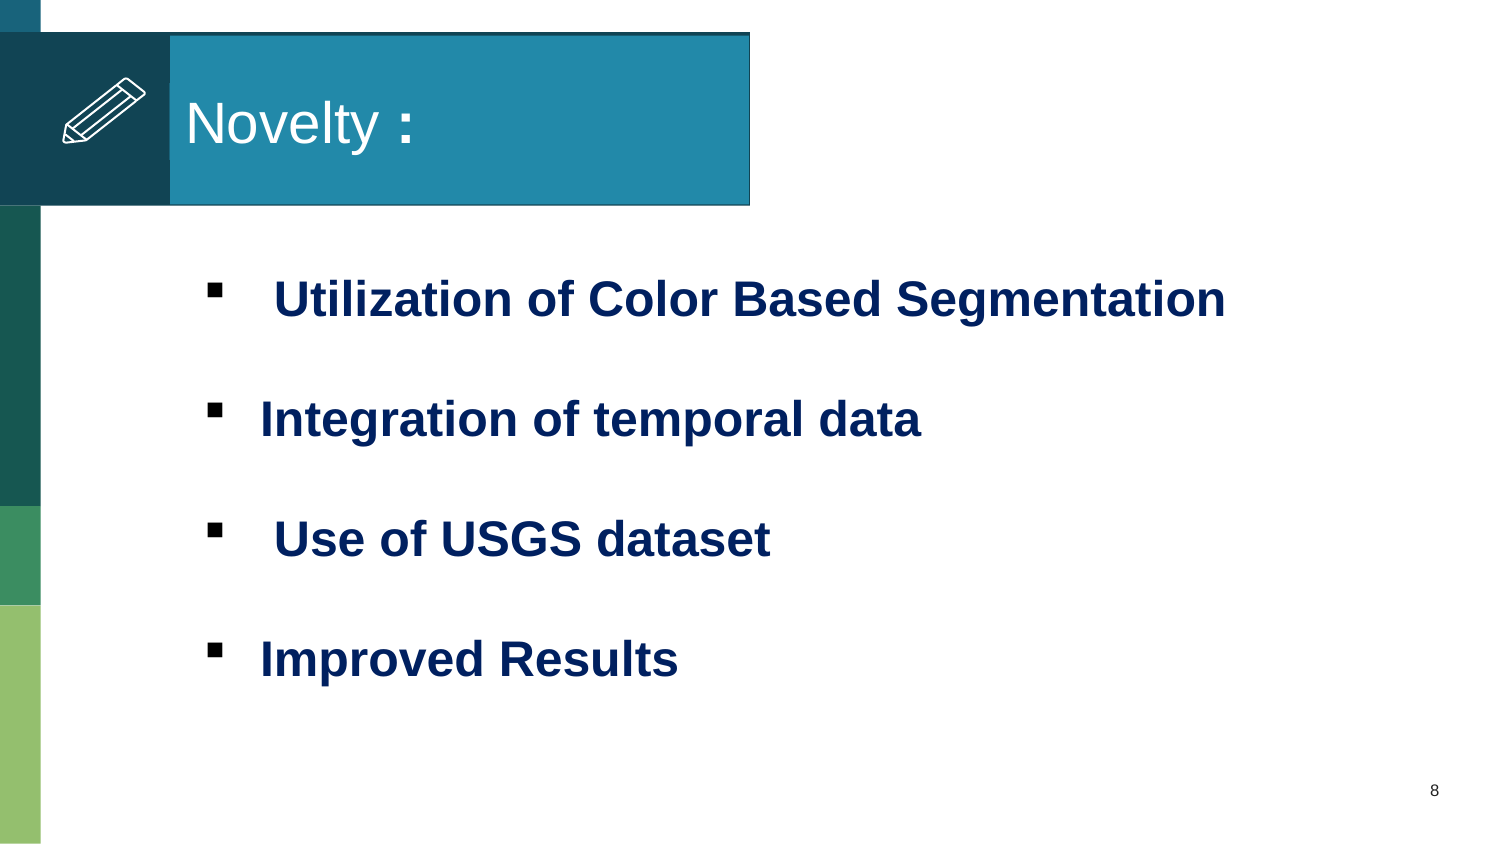

# Novelty :

 Utilization of Color Based Segmentation

Integration of temporal data

 Use of USGS dataset

Improved Results

8